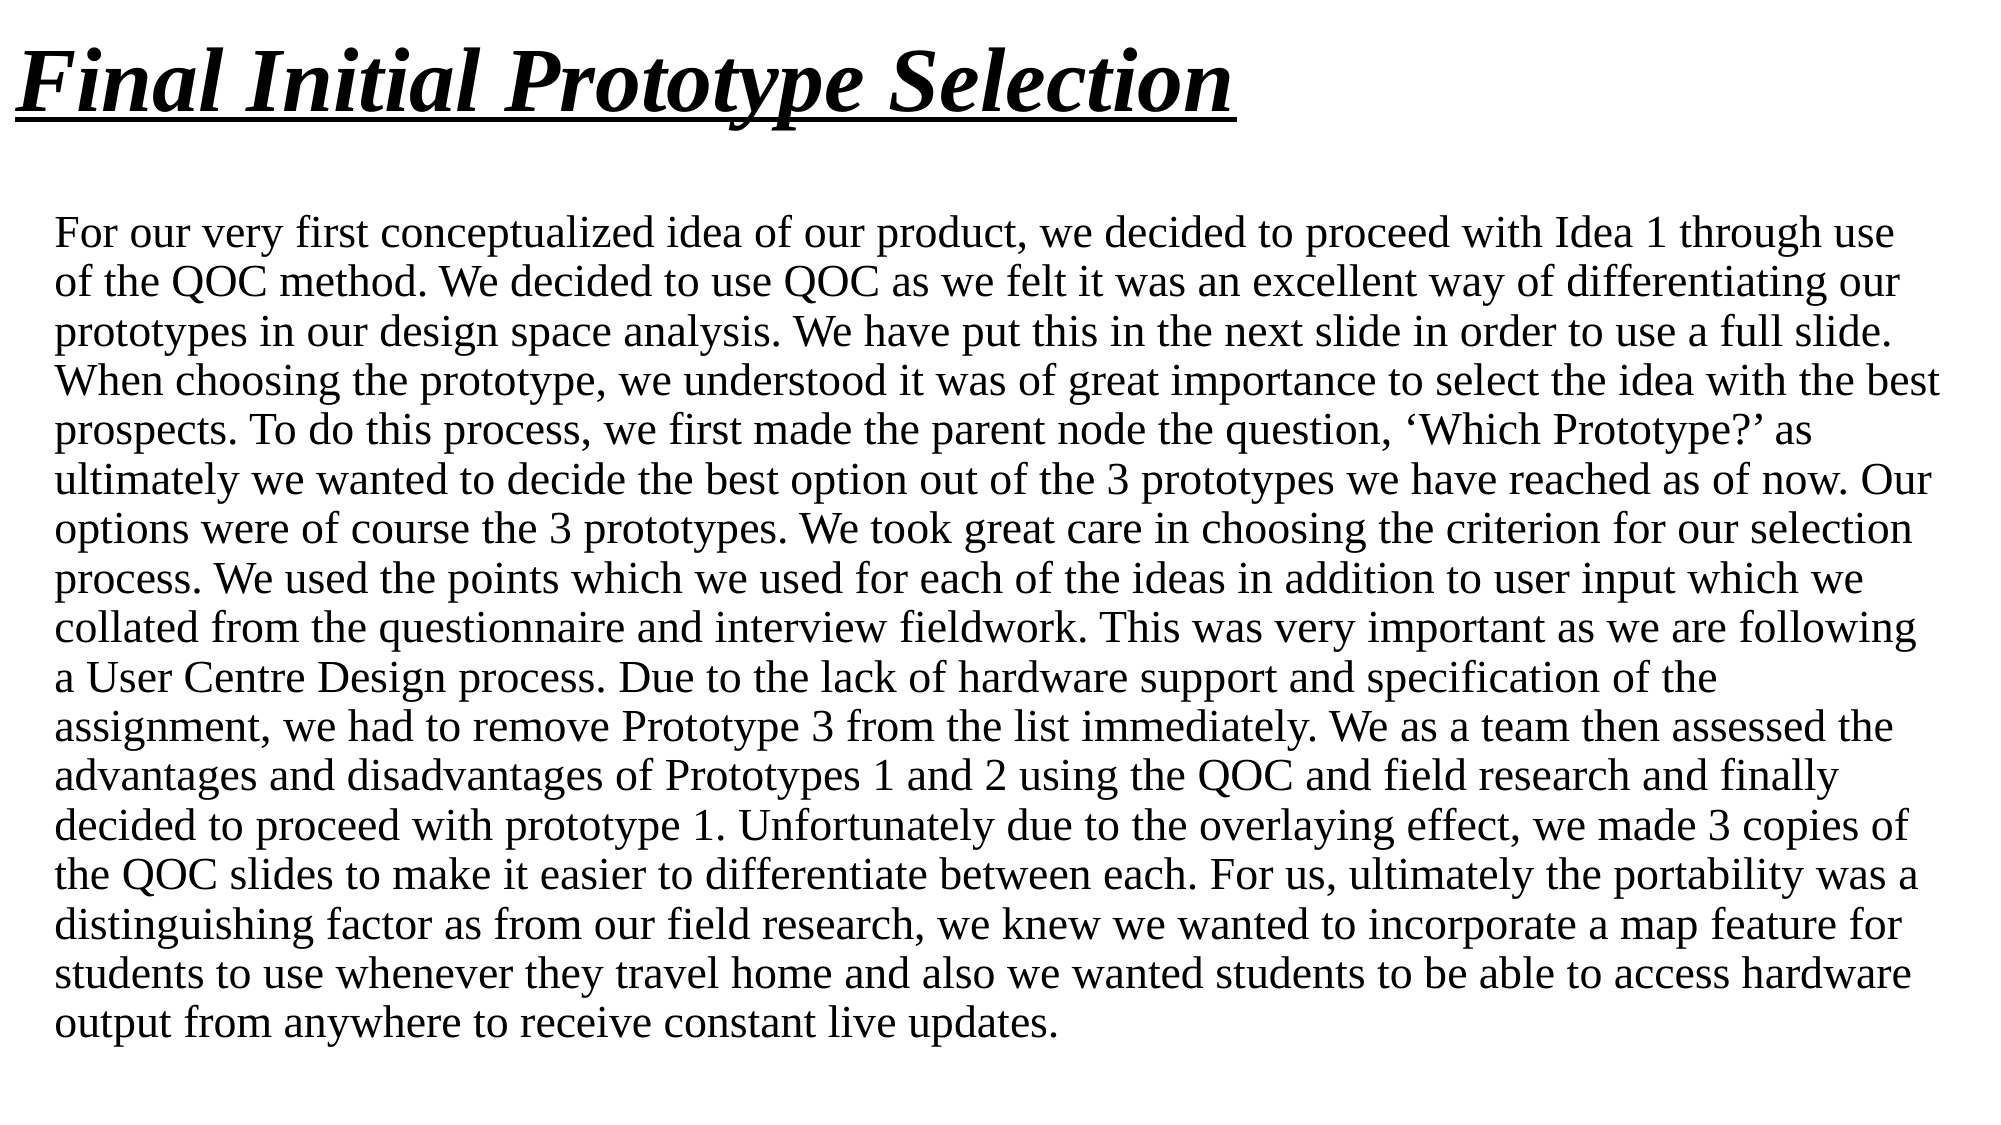

# Final Initial Prototype Selection
For our very first conceptualized idea of our product, we decided to proceed with Idea 1 through use of the QOC method. We decided to use QOC as we felt it was an excellent way of differentiating our prototypes in our design space analysis. We have put this in the next slide in order to use a full slide. When choosing the prototype, we understood it was of great importance to select the idea with the best prospects. To do this process, we first made the parent node the question, ‘Which Prototype?’ as ultimately we wanted to decide the best option out of the 3 prototypes we have reached as of now. Our options were of course the 3 prototypes. We took great care in choosing the criterion for our selection process. We used the points which we used for each of the ideas in addition to user input which we collated from the questionnaire and interview fieldwork. This was very important as we are following a User Centre Design process. Due to the lack of hardware support and specification of the assignment, we had to remove Prototype 3 from the list immediately. We as a team then assessed the advantages and disadvantages of Prototypes 1 and 2 using the QOC and field research and finally decided to proceed with prototype 1. Unfortunately due to the overlaying effect, we made 3 copies of the QOC slides to make it easier to differentiate between each. For us, ultimately the portability was a distinguishing factor as from our field research, we knew we wanted to incorporate a map feature for students to use whenever they travel home and also we wanted students to be able to access hardware output from anywhere to receive constant live updates.